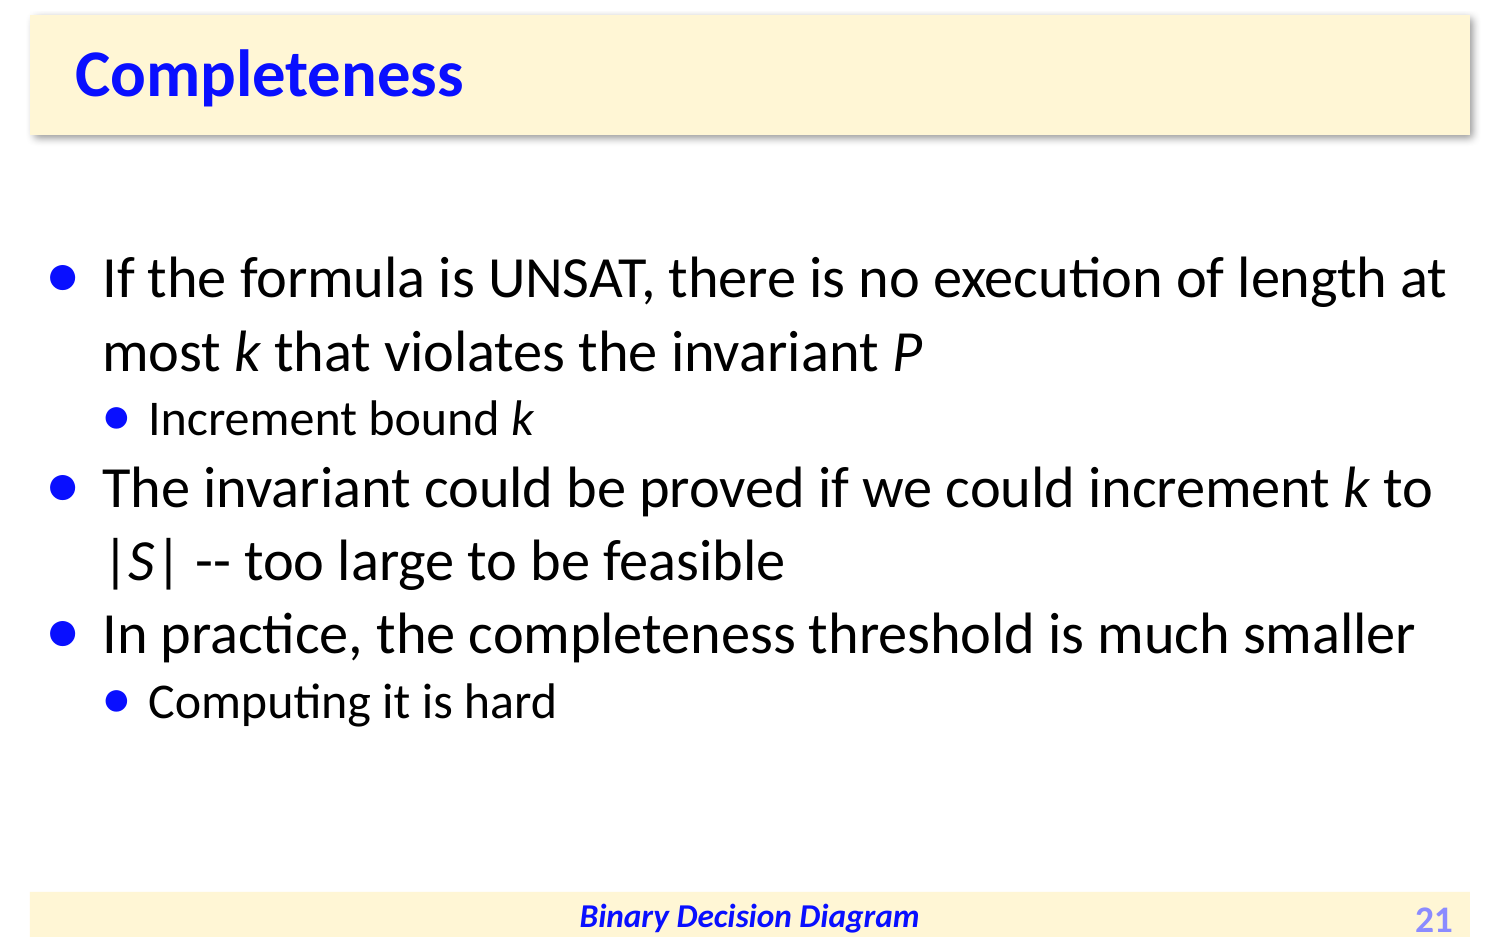

# Completeness
If the formula is UNSAT, there is no execution of length at most k that violates the invariant P
Increment bound k
The invariant could be proved if we could increment k to |S| -- too large to be feasible
In practice, the completeness threshold is much smaller
Computing it is hard

21